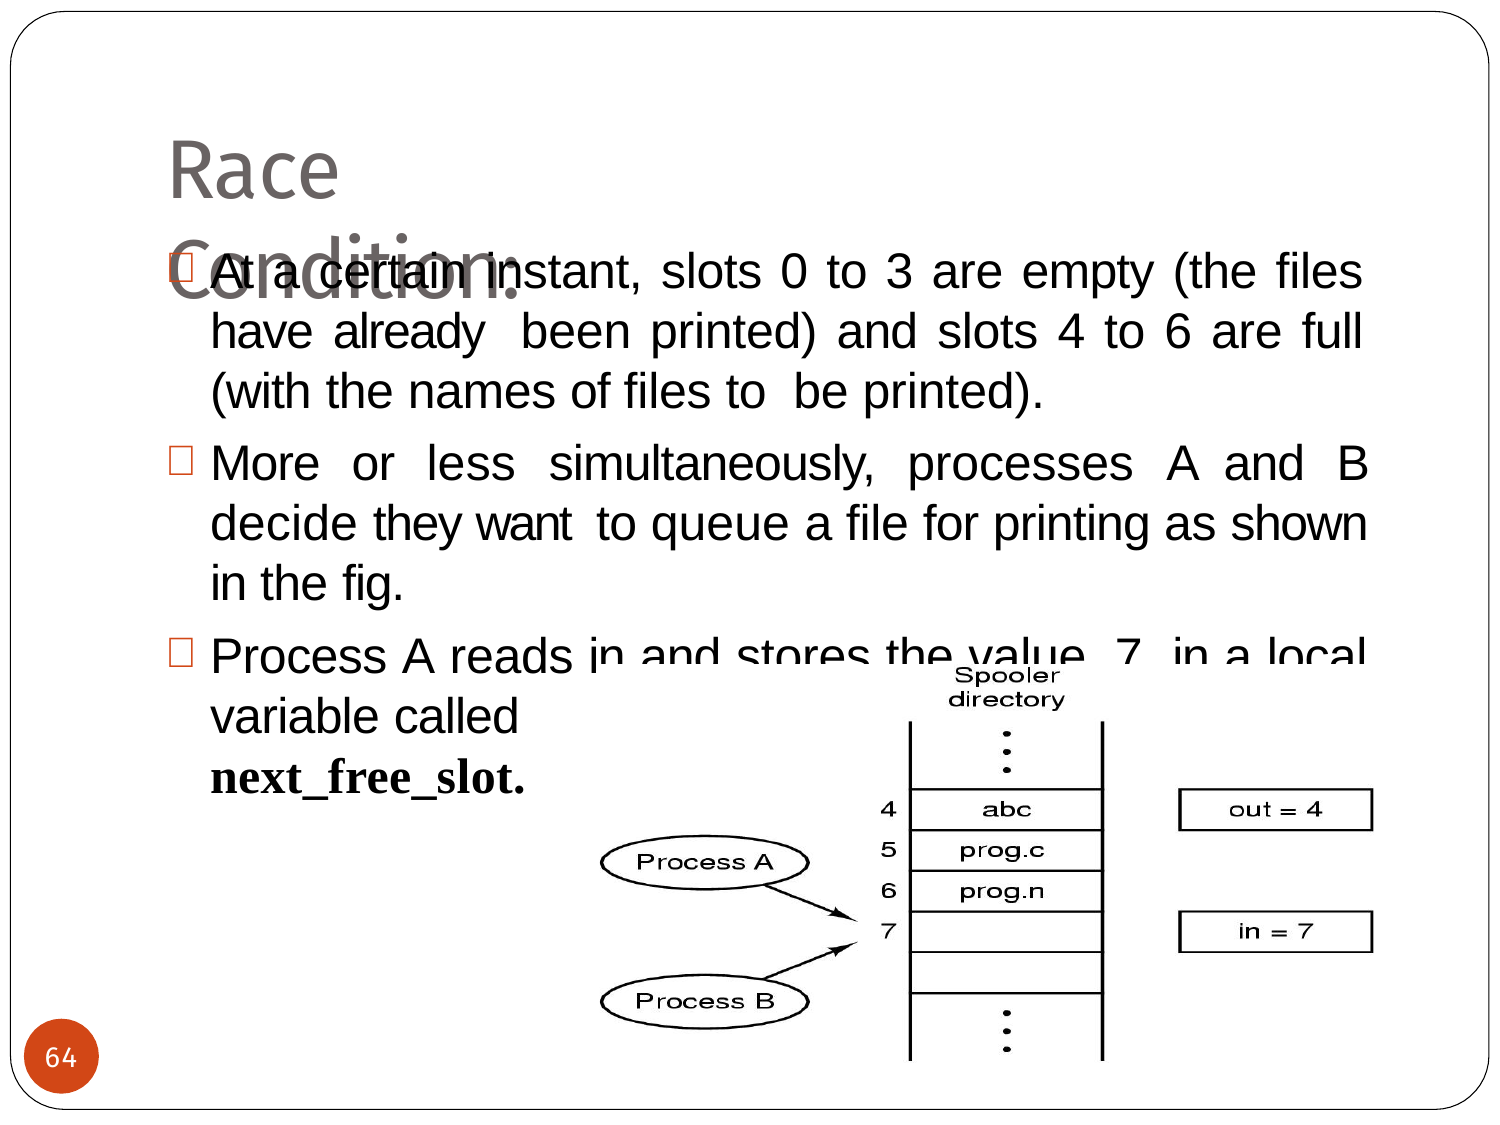

# Race Condition:
At a certain instant, slots 0 to 3 are empty (the files have already  been printed) and slots 4 to 6 are full (with the names of files to  be printed).
More or less simultaneously, processes A and B decide they want  to queue a file for printing as shown in the fig.
Process A reads in and stores the value, 7, in a local variable called
next_free_slot.

64